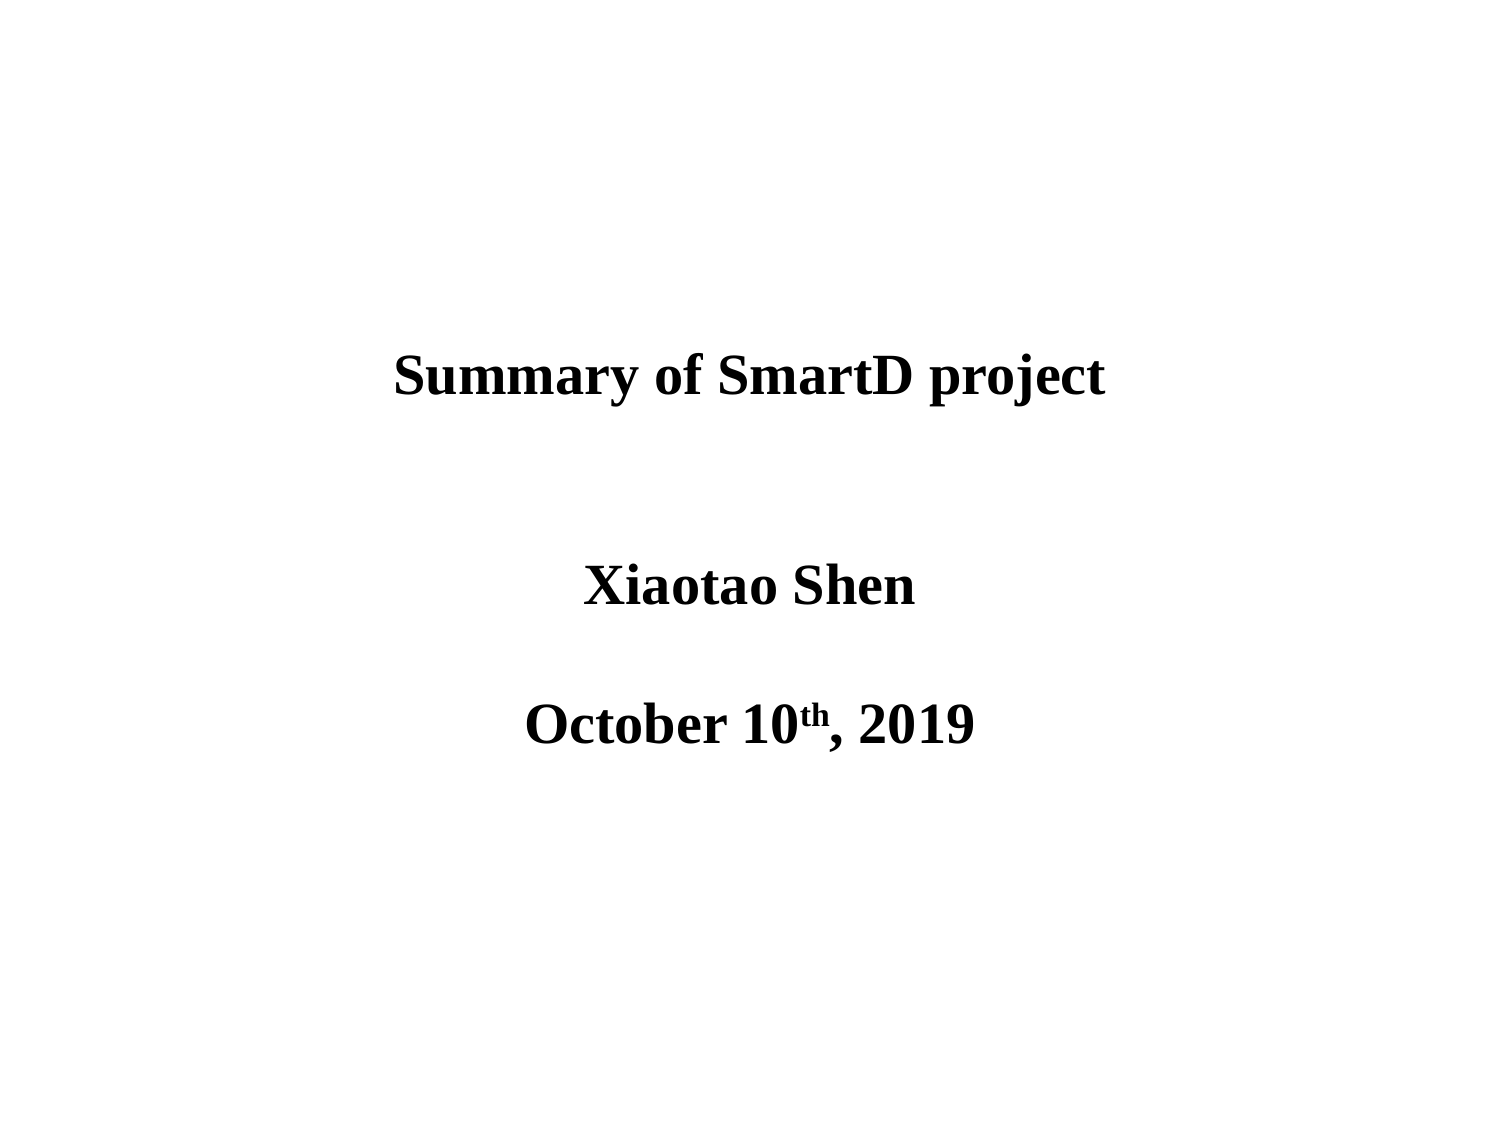

Summary of SmartD project

Xiaotao Shen

October 10th, 2019